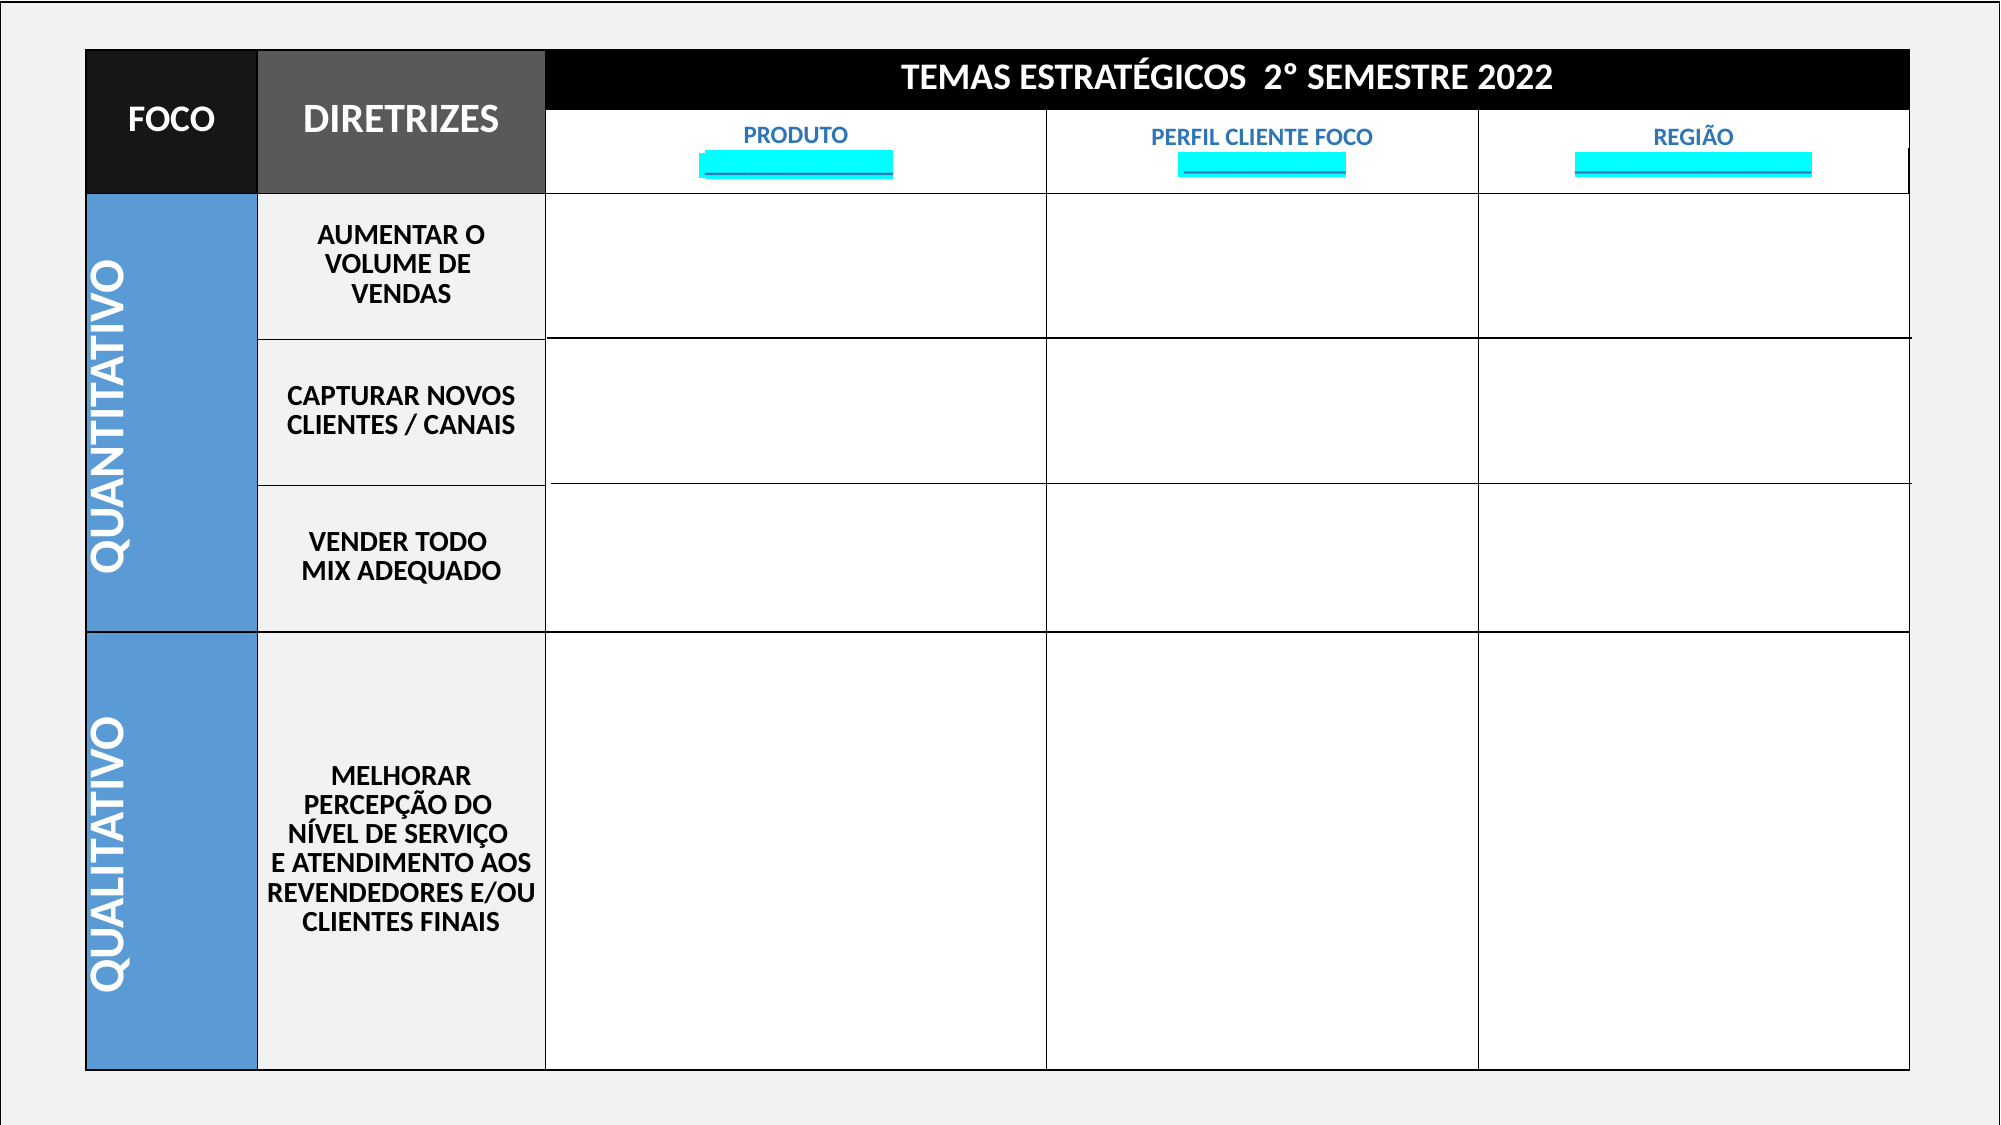

|  |  |  |  |  |  |  |  |  |  |
| --- | --- | --- | --- | --- | --- | --- | --- | --- | --- |
|  |  |  |  |  |  |  |  |  |  |
|  | FOCO | DIRETRIZES | TEMAS ESTRATÉGICOS 2º SEMESTRE 2022 |  |  |  |  |  |  |
|  |  |  | PRODUTO \_\_\_\_\_\_\_\_\_\_\_\_\_ |  | PERFIL CLIENTE FOCO \_\_\_\_\_\_\_\_\_\_\_\_\_ |  | REGIÃO \_\_\_\_\_\_\_\_\_\_\_\_\_\_\_\_\_\_\_ |  |  |
|  |  |  |  |  |  |  |  |  |  |
|  | QUANTITATIVO | AUMENTAR O VOLUME DE VENDAS |  |  |  |  |  |  |  |
|  |  | CAPTURAR NOVOS CLIENTES / CANAIS |  |  |  |  |  |  |  |
|  |  | VENDER TODO MIX ADEQUADO |  |  |  |  |  |  |  |
|  | QUALITATIVO | MELHORAR PERCEPÇÃO DO NÍVEL DE SERVIÇO E ATENDIMENTO AOS REVENDEDORES E/OU CLIENTES FINAIS |  |  |  |  |  |  |  |
|  |  |  |  |  |  |  |  |  |  |
|  |  |  |  |  |  |  |  |  |  |
|  |  |  |  |  |  |  |  |  |  |
|  |  |  |  |  |  |  |  |  |  |